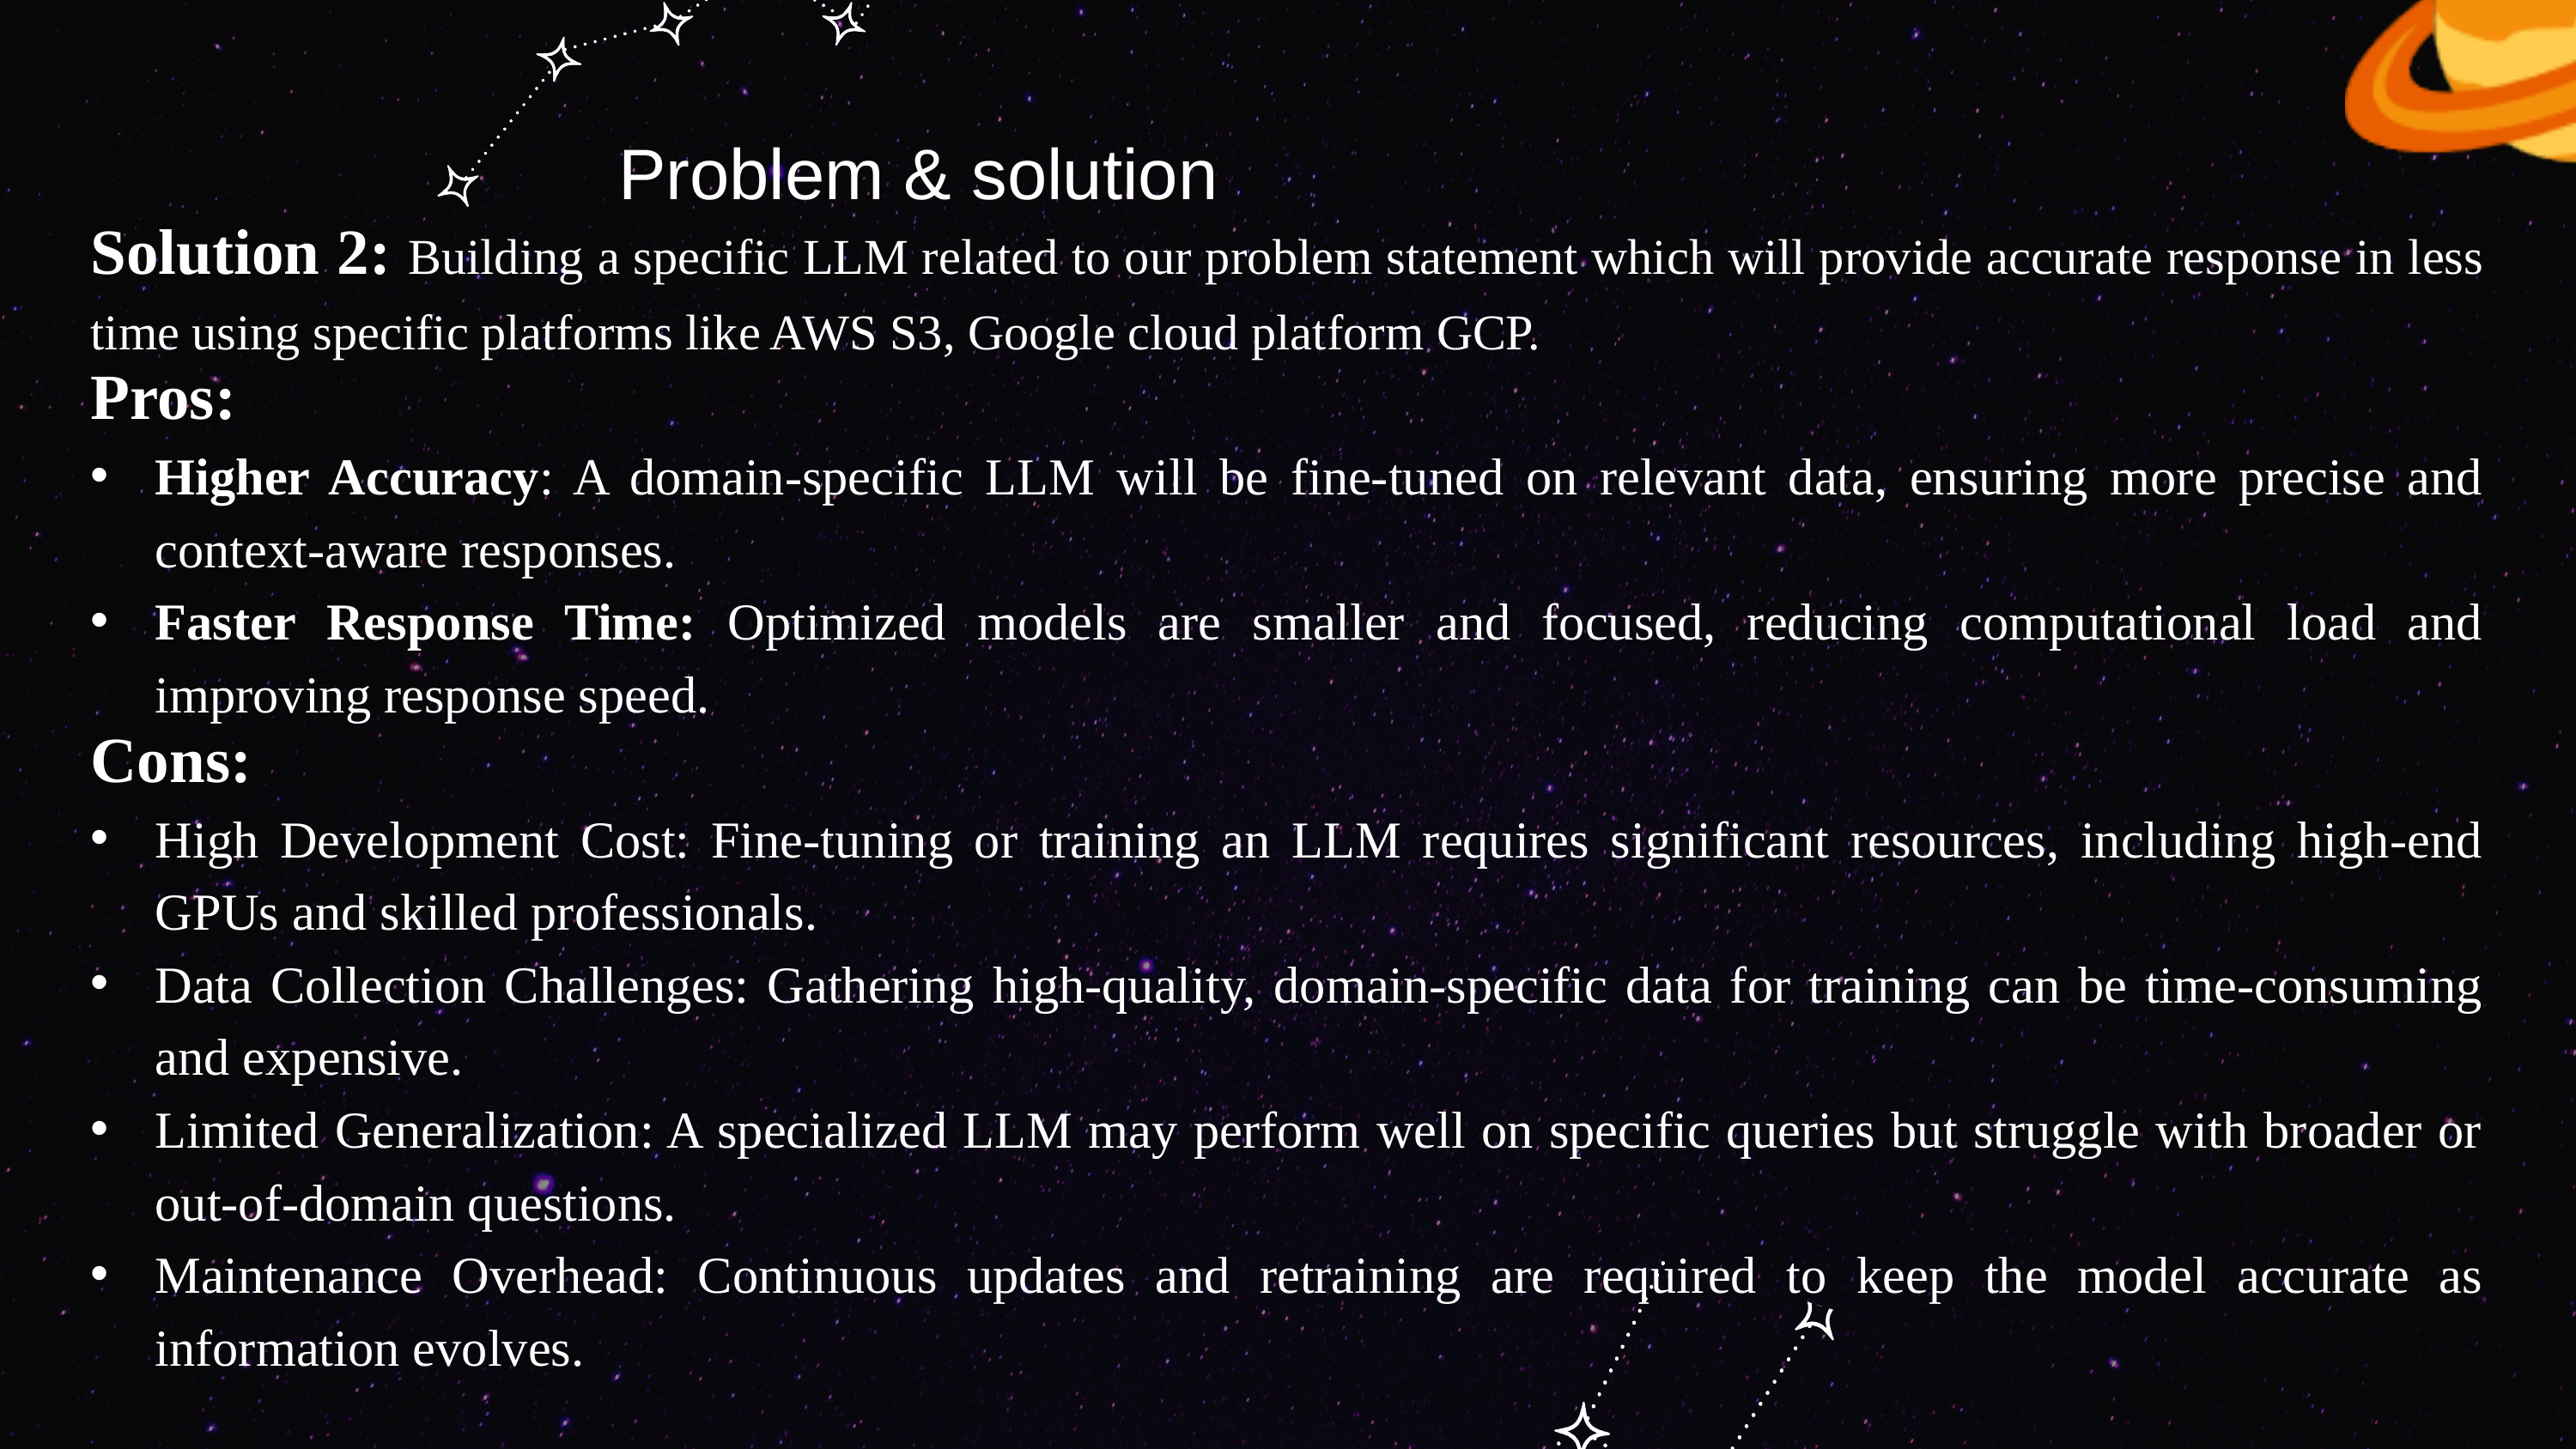

Problem & solution
Solution 2: Building a specific LLM related to our problem statement which will provide accurate response in less time using specific platforms like AWS S3, Google cloud platform GCP.
Pros:
Higher Accuracy: A domain-specific LLM will be fine-tuned on relevant data, ensuring more precise and context-aware responses.
Faster Response Time: Optimized models are smaller and focused, reducing computational load and improving response speed.
Cons:
High Development Cost: Fine-tuning or training an LLM requires significant resources, including high-end GPUs and skilled professionals.
Data Collection Challenges: Gathering high-quality, domain-specific data for training can be time-consuming and expensive.
Limited Generalization: A specialized LLM may perform well on specific queries but struggle with broader or out-of-domain questions.
Maintenance Overhead: Continuous updates and retraining are required to keep the model accurate as information evolves.